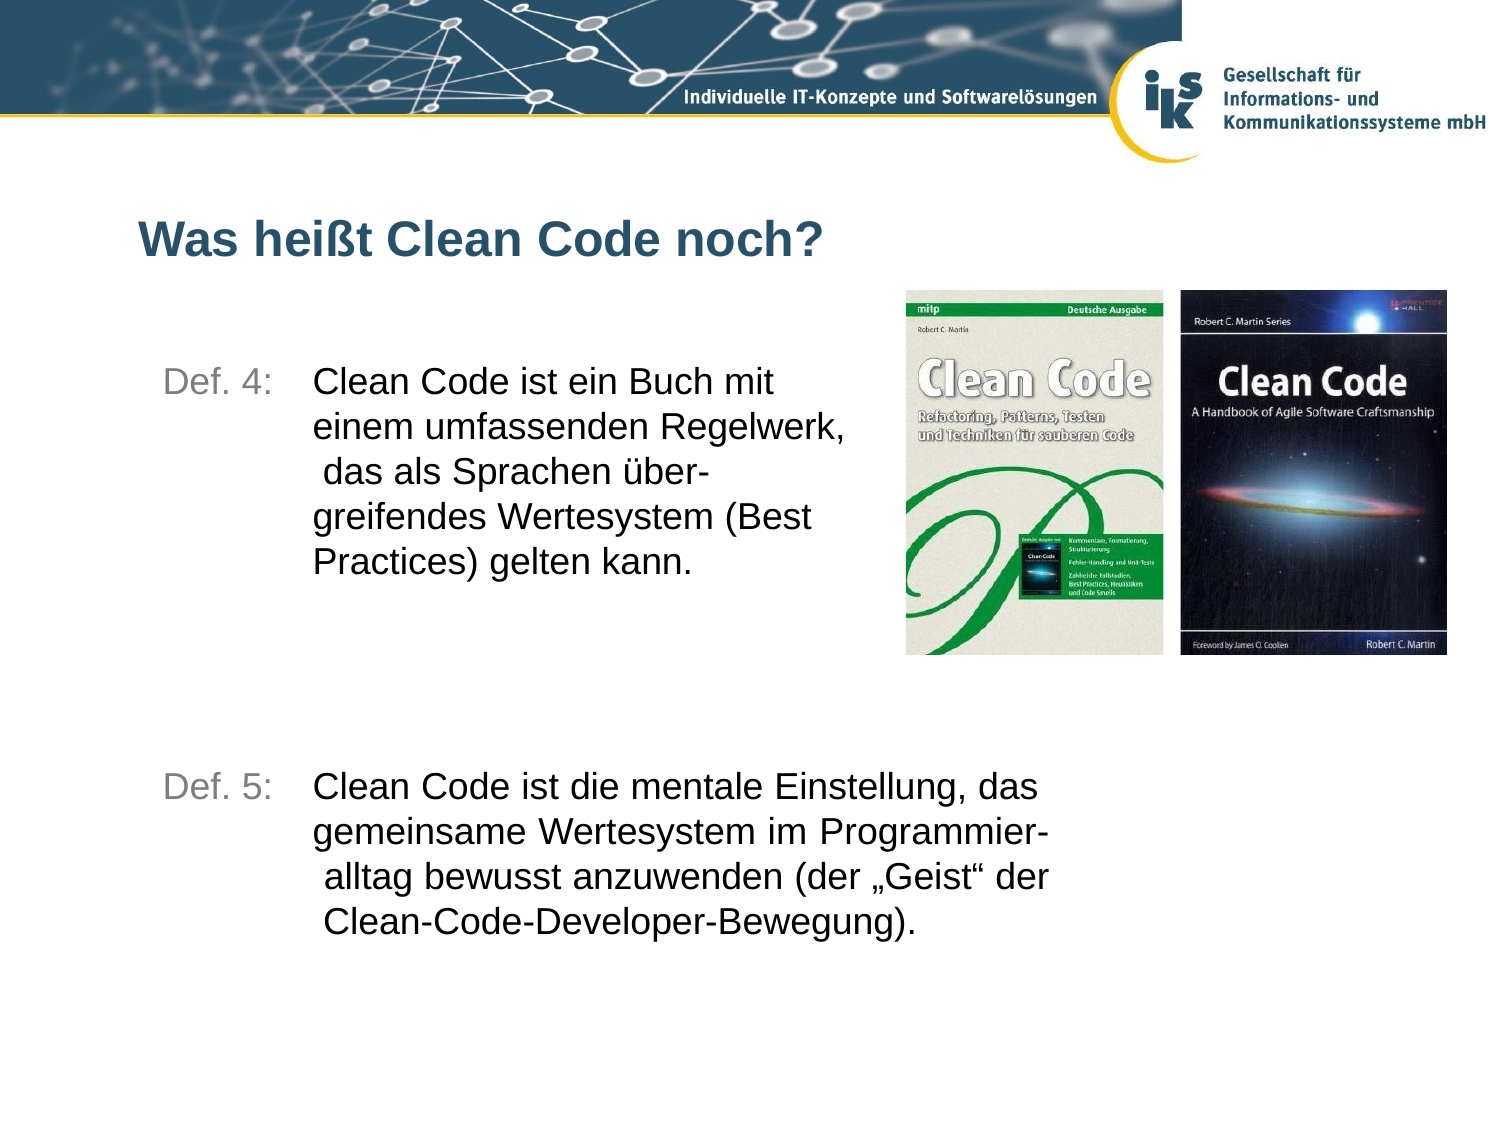

# Was heißt Clean Code noch?

Def. 4:
Clean Code ist ein Buch mit  einem umfassenden Regelwerk,  das als Sprachen über-  greifendes Wertesystem (Best  Practices) gelten kann.
Def. 5:
Clean Code ist die mentale Einstellung, das  gemeinsame Wertesystem im Programmier-  alltag bewusst anzuwenden (der „Geist“ der  Clean-Code-Developer-Bewegung).